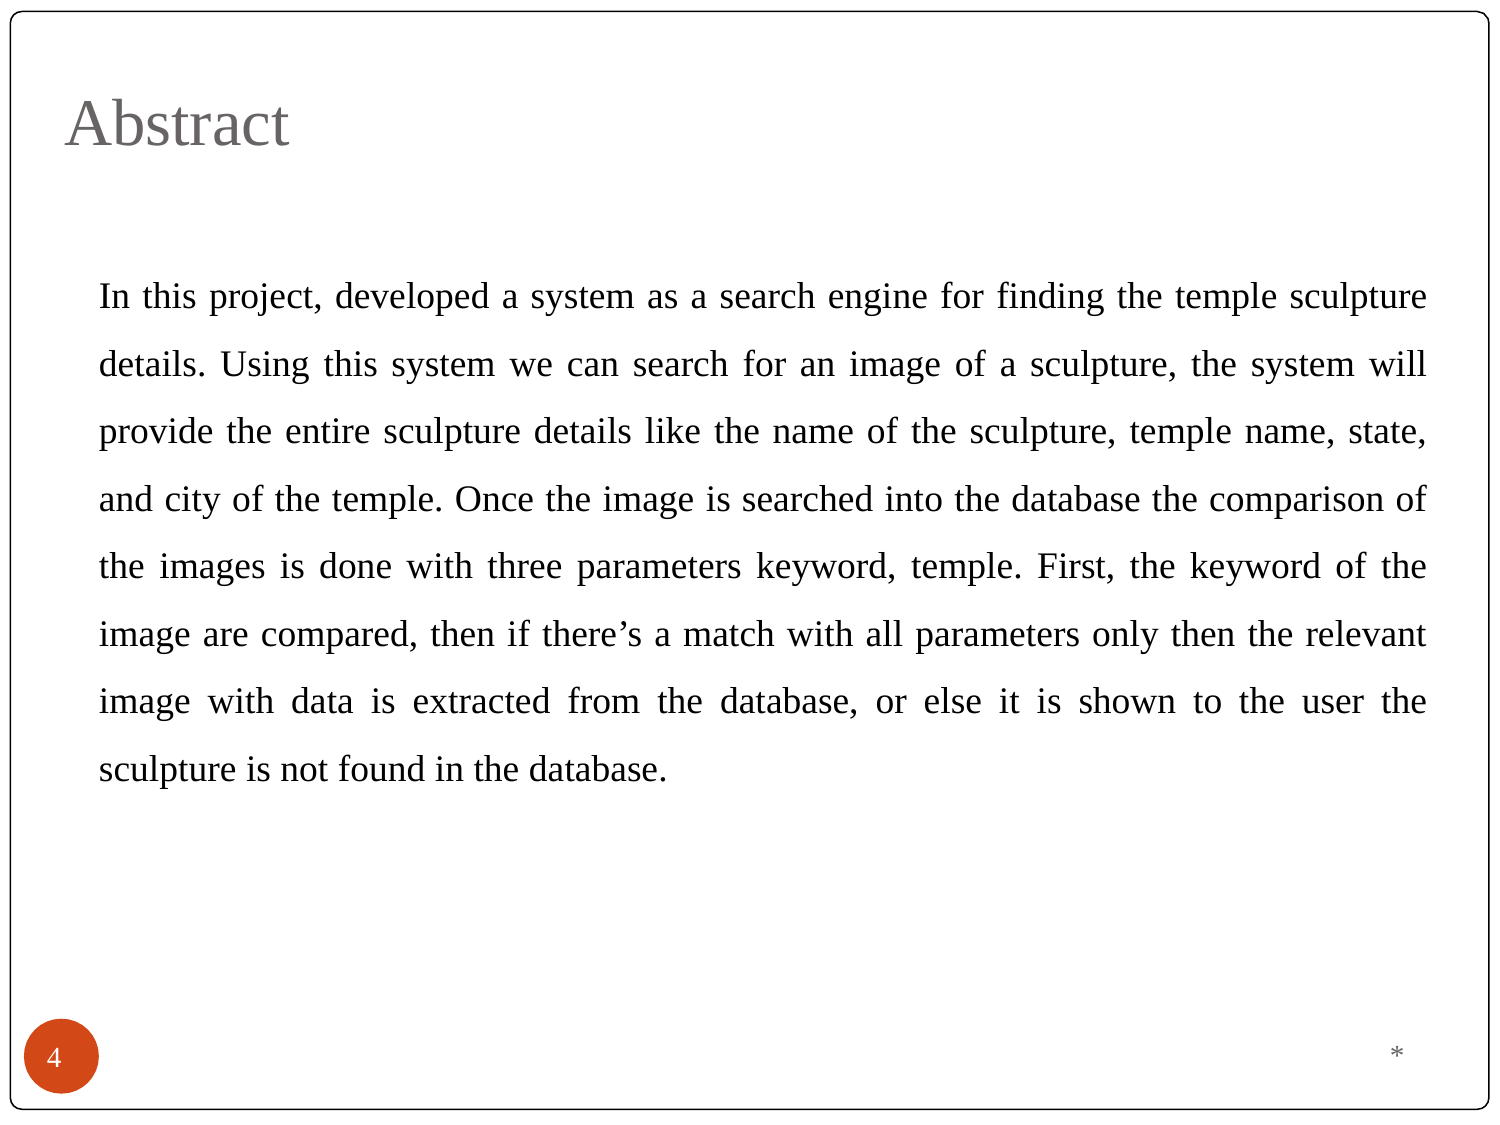

# Abstract
In this project, developed a system as a search engine for finding the temple sculpture details. Using this system we can search for an image of a sculpture, the system will provide the entire sculpture details like the name of the sculpture, temple name, state, and city of the temple. Once the image is searched into the database the comparison of the images is done with three parameters keyword, temple. First, the keyword of the image are compared, then if there’s a match with all parameters only then the relevant image with data is extracted from the database, or else it is shown to the user the sculpture is not found in the database.

*
4